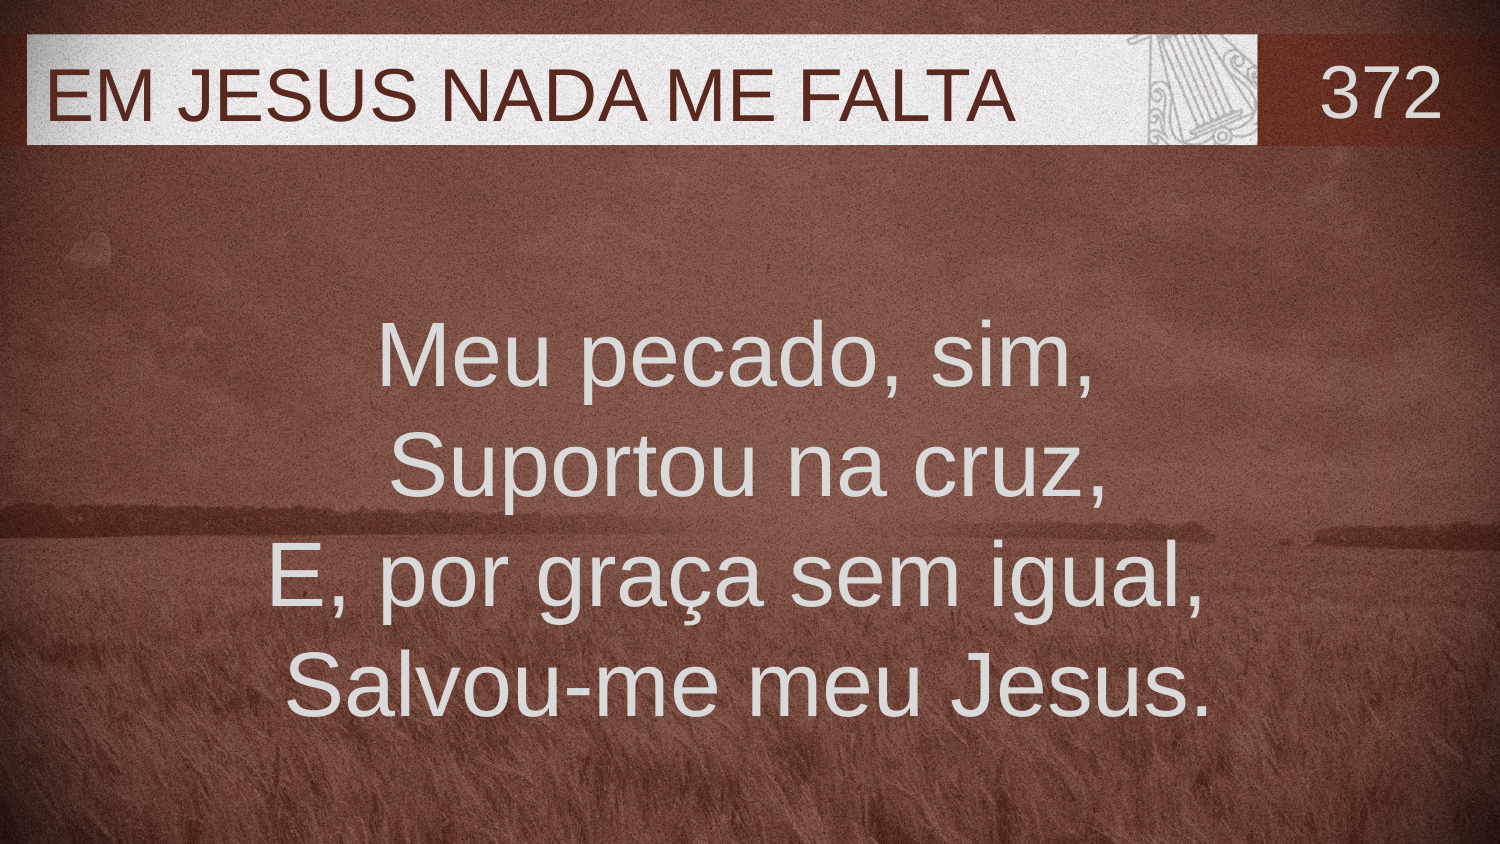

# EM JESUS NADA ME FALTA
372
Meu pecado, sim,
Suportou na cruz,
E, por graça sem igual,
Salvou-me meu Jesus.